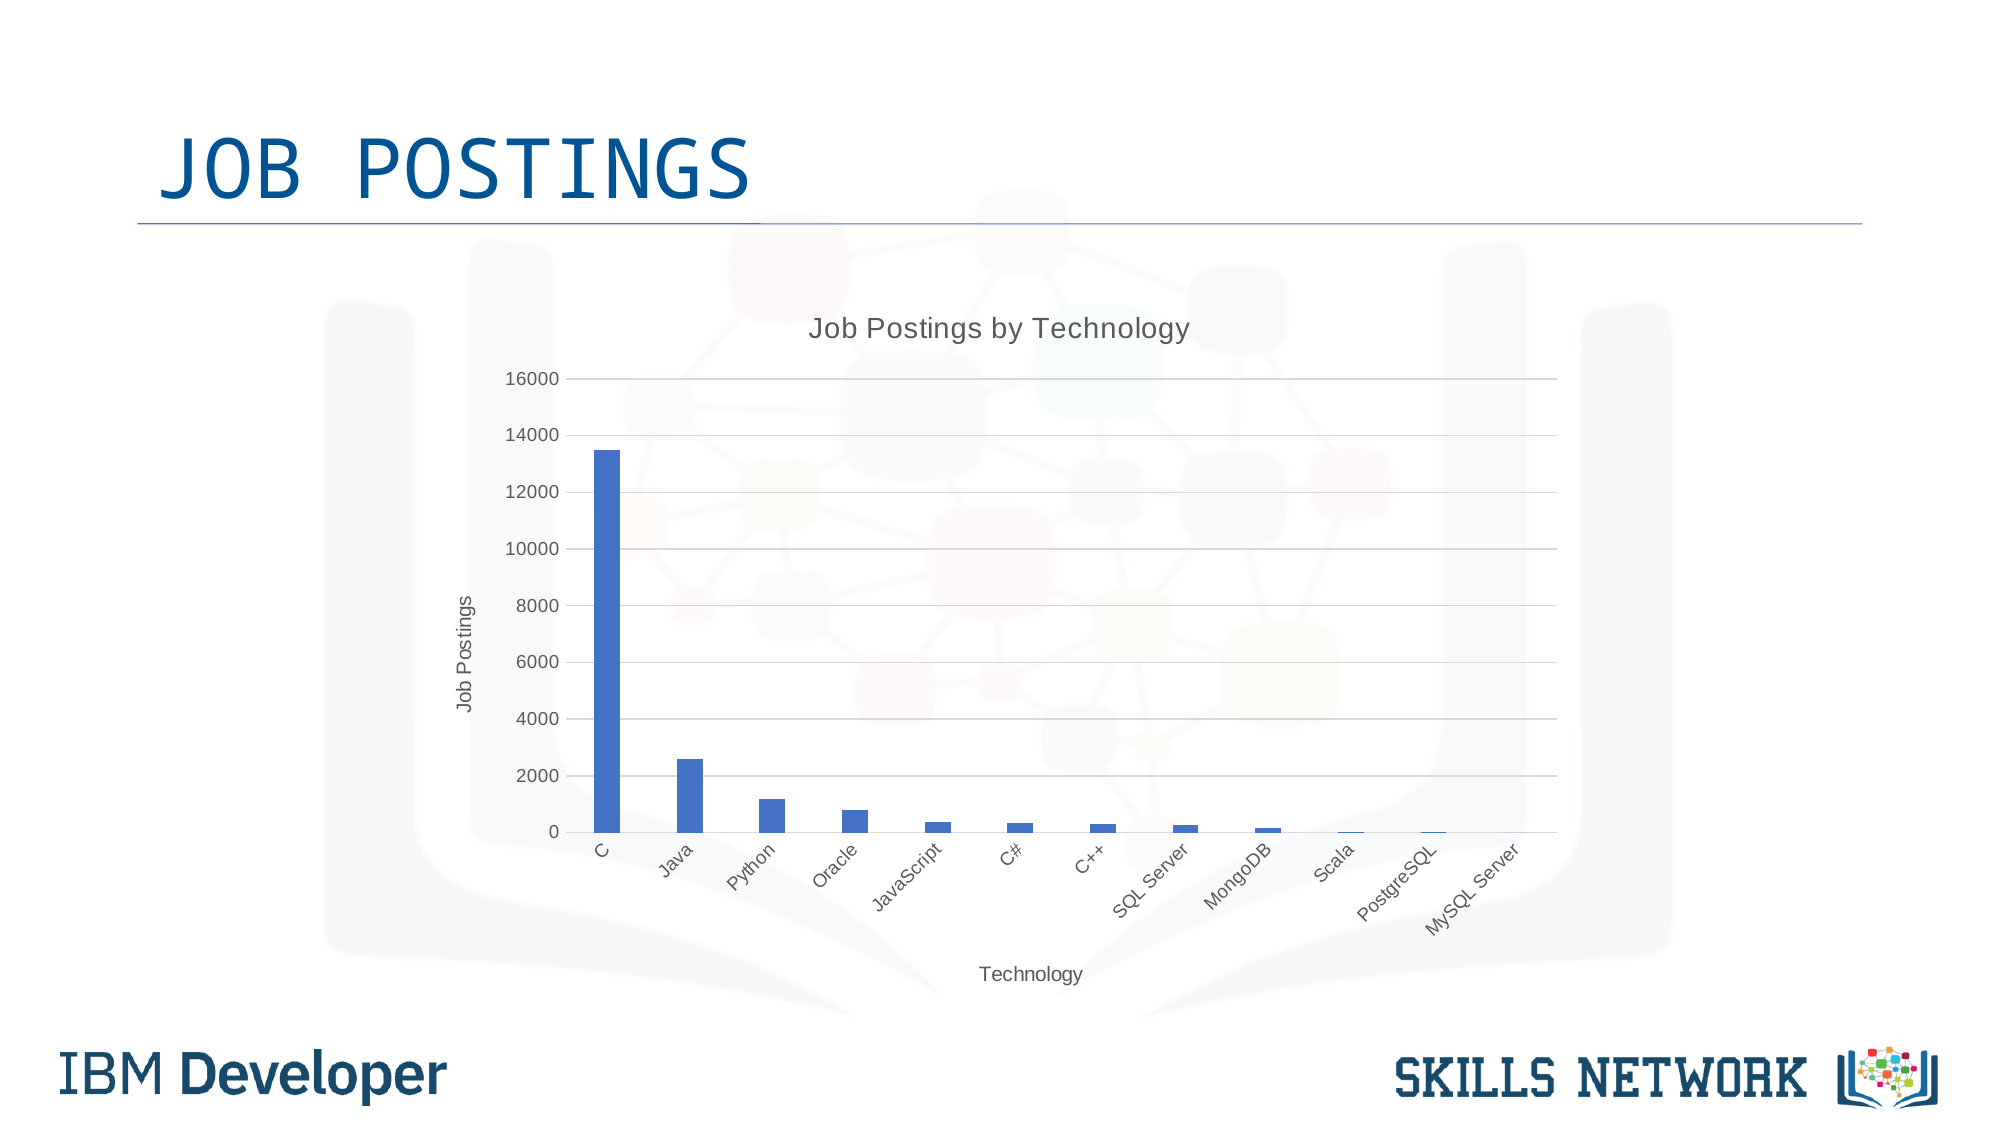

# JOB POSTINGS

### Chart: Job Postings by Technology

| Category | Job Postings |
|---|---|
| C | 13498.0 |
| Java | 2609.0 |
| Python | 1173.0 |
| Oracle | 784.0 |
| JavaScript | 355.0 |
| C# | 333.0 |
| C++ | 305.0 |
| SQL Server | 250.0 |
| MongoDB | 174.0 |
| Scala | 33.0 |
| PostgreSQL | 10.0 |
| MySQL Server | 0.0 |